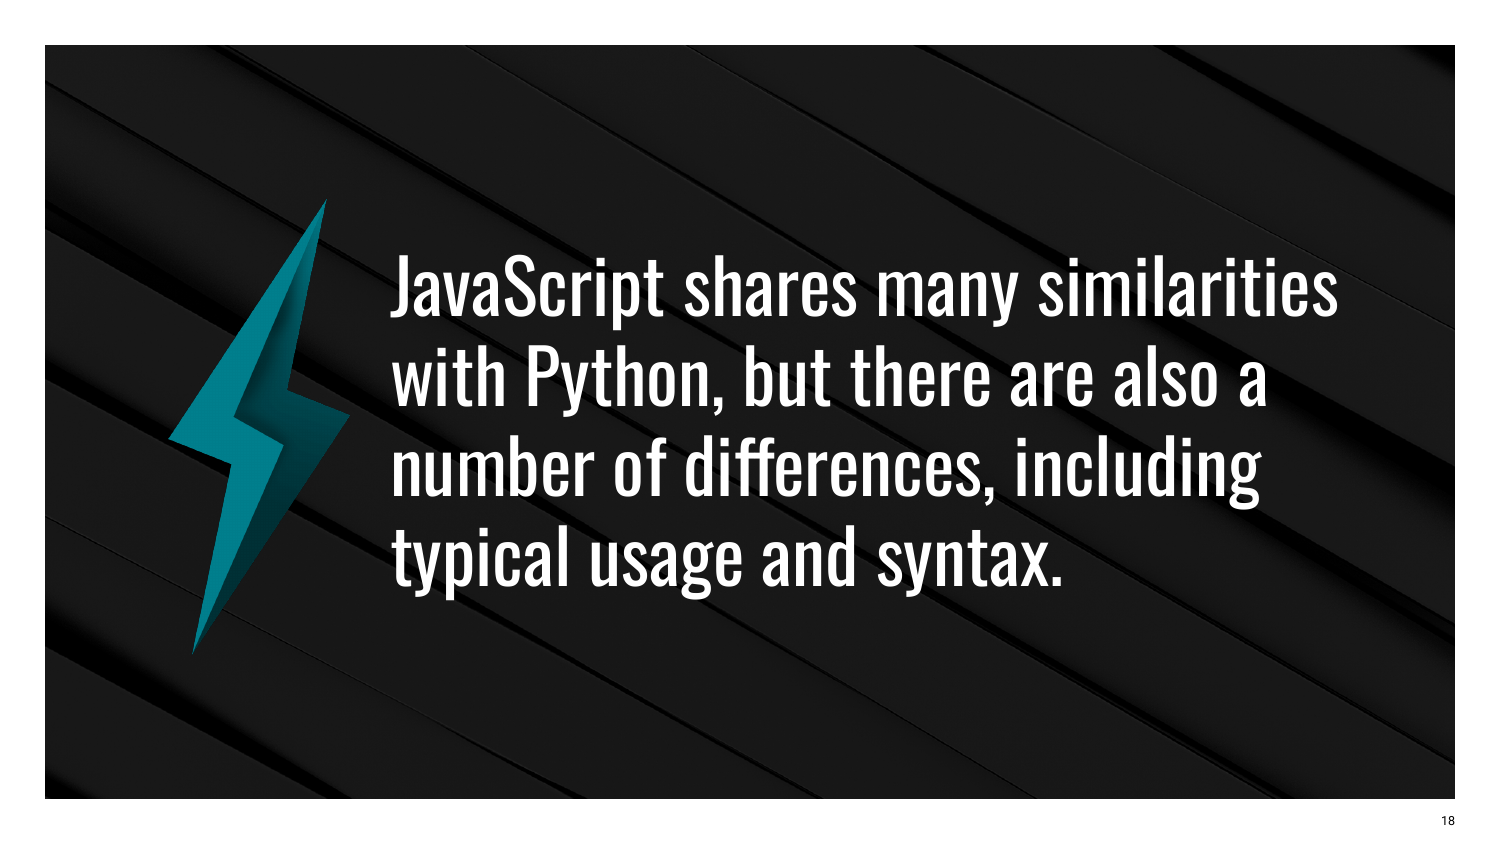

# JavaScript shares many similarities with Python, but there are also a number of differences, including typical usage and syntax.